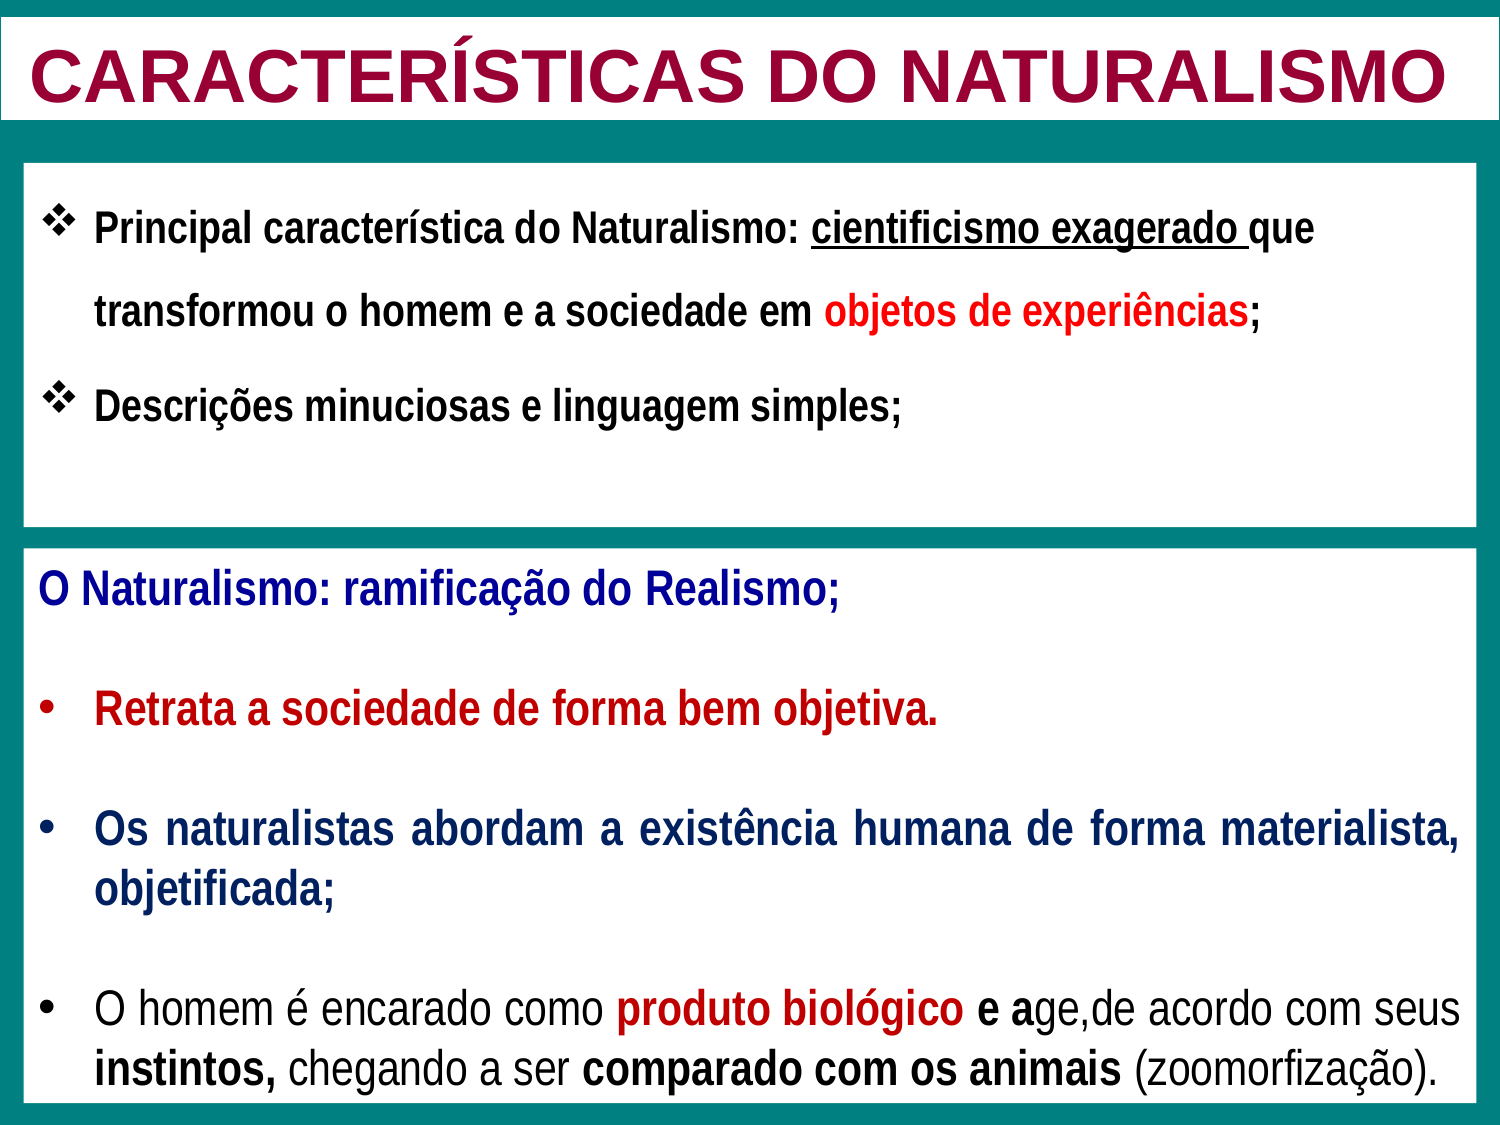

# CARACTERÍSTICAS DO NATURALISMO
Principal característica do Naturalismo: cientificismo exagerado que transformou o homem e a sociedade em objetos de experiências;

Descrições minuciosas e linguagem simples;

O Naturalismo: ramificação do Realismo;

Retrata a sociedade de forma bem objetiva.

Os naturalistas abordam a existência humana de forma materialista, objetificada;

O homem é encarado como produto biológico e age,de acordo com seus instintos, chegando a ser comparado com os animais (zoomorfização).